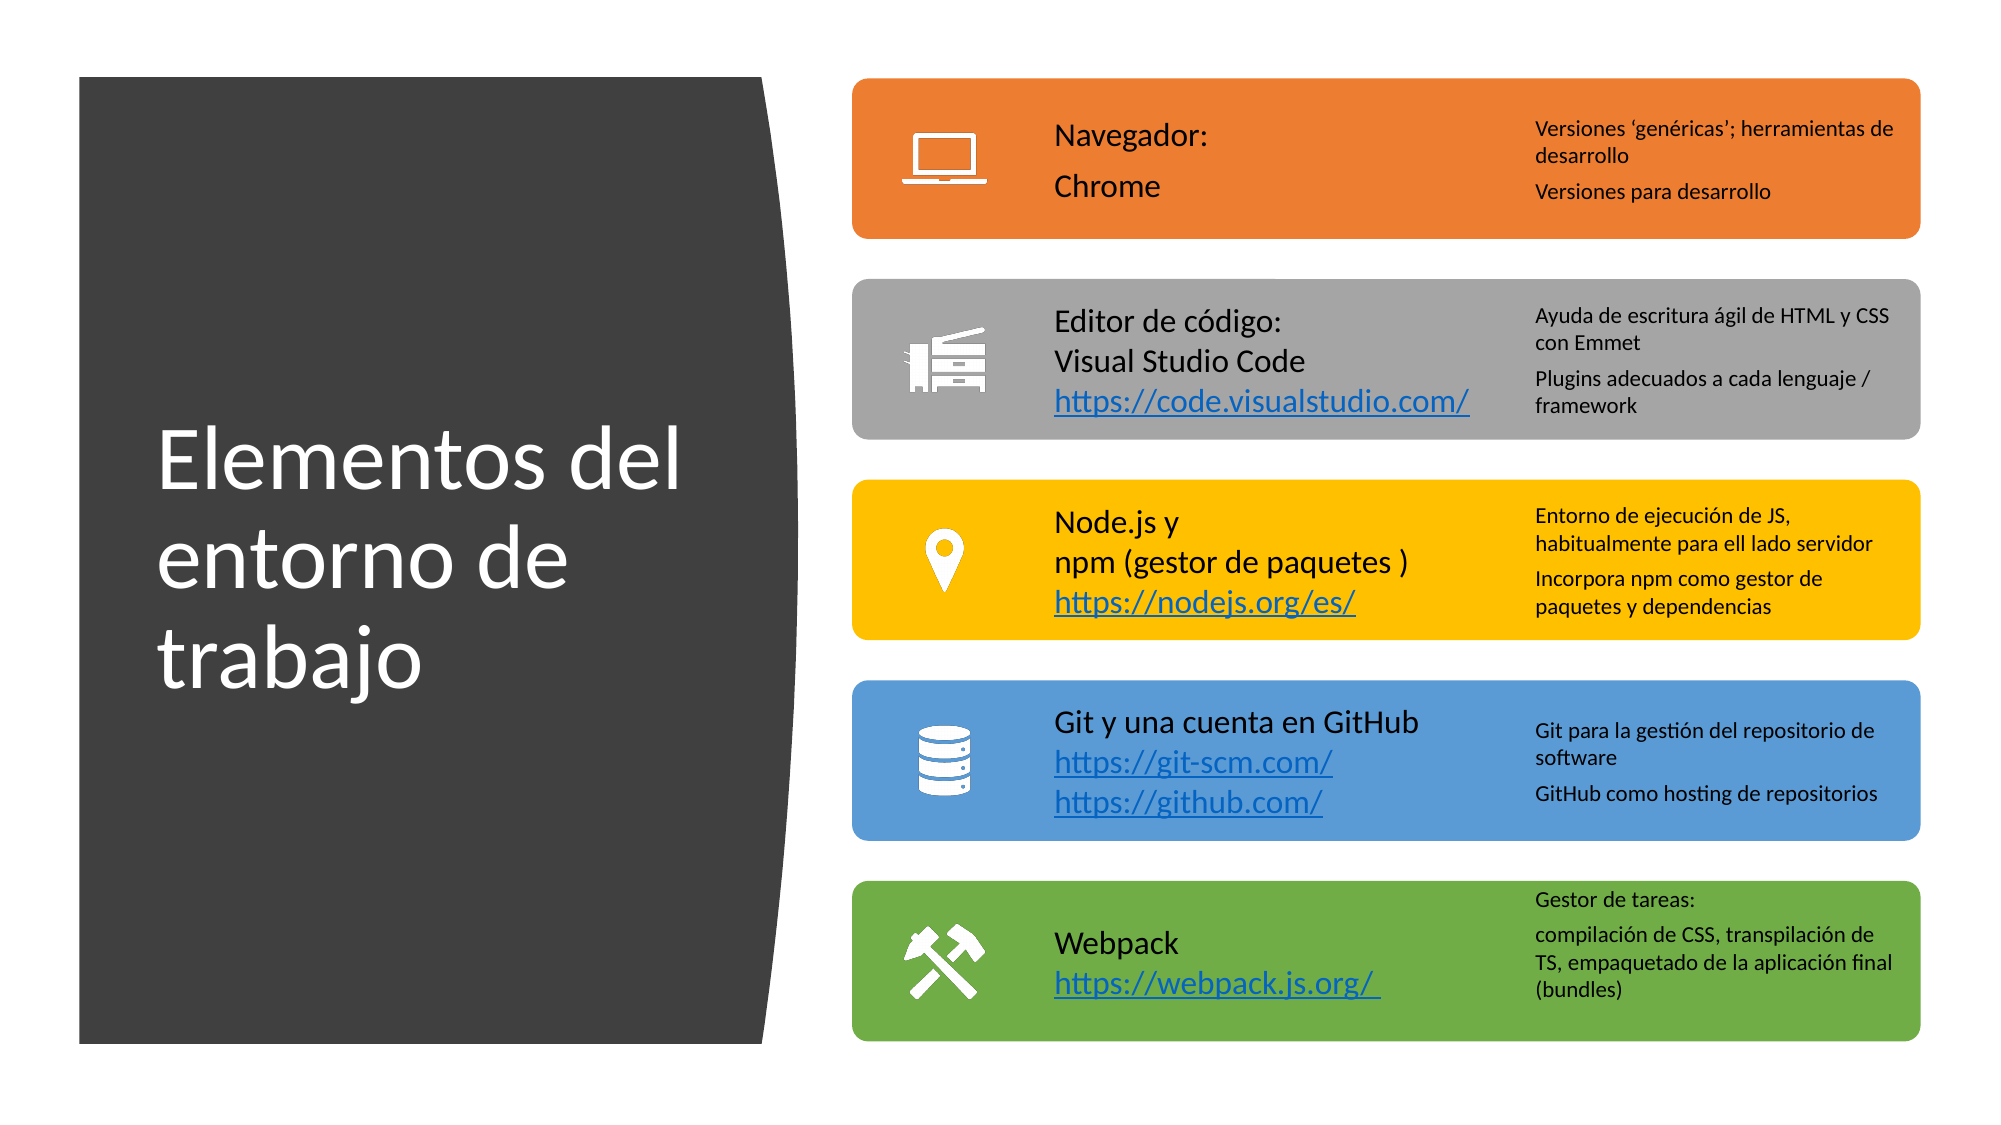

Navegador:
Chrome
Versiones ‘genéricas’; herramientas de desarrollo
Versiones para desarrollo
Editor de código:
Visual Studio Code
https://code.visualstudio.com/
Ayuda de escritura ágil de HTML y CSS con Emmet
Plugins adecuados a cada lenguaje / framework
Node.js y
npm (gestor de paquetes )
https://nodejs.org/es/
Entorno de ejecución de JS, habitualmente para ell lado servidor
Incorpora npm como gestor de paquetes y dependencias
Git y una cuenta en GitHub
https://git-scm.com/
https://github.com/
Git para la gestión del repositorio de software
GitHub como hosting de repositorios
Webpack
https://webpack.js.org/
Gestor de tareas:
compilación de CSS, transpilación de TS, empaquetado de la aplicación final (bundles)

# Elementos del entorno de trabajo